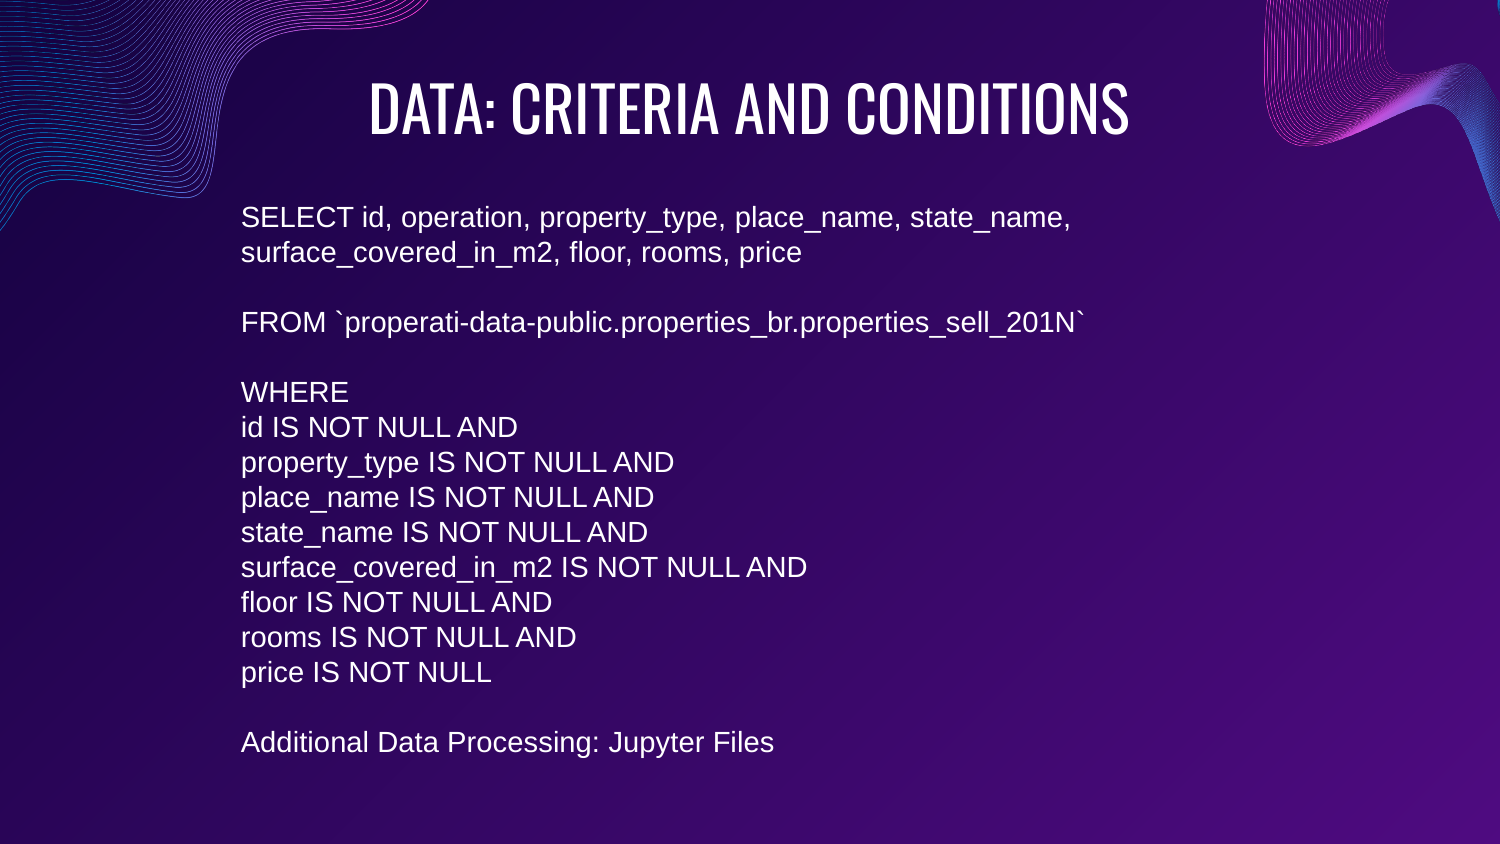

# DATA: CRITERIA AND CONDITIONS
SELECT id, operation, property_type, place_name, state_name, surface_covered_in_m2, floor, rooms, price

FROM `properati-data-public.properties_br.properties_sell_201N`

WHERE
id IS NOT NULL AND
property_type IS NOT NULL AND
place_name IS NOT NULL AND
state_name IS NOT NULL AND
surface_covered_in_m2 IS NOT NULL AND
floor IS NOT NULL AND
rooms IS NOT NULL AND
price IS NOT NULL

Additional Data Processing: Jupyter Files